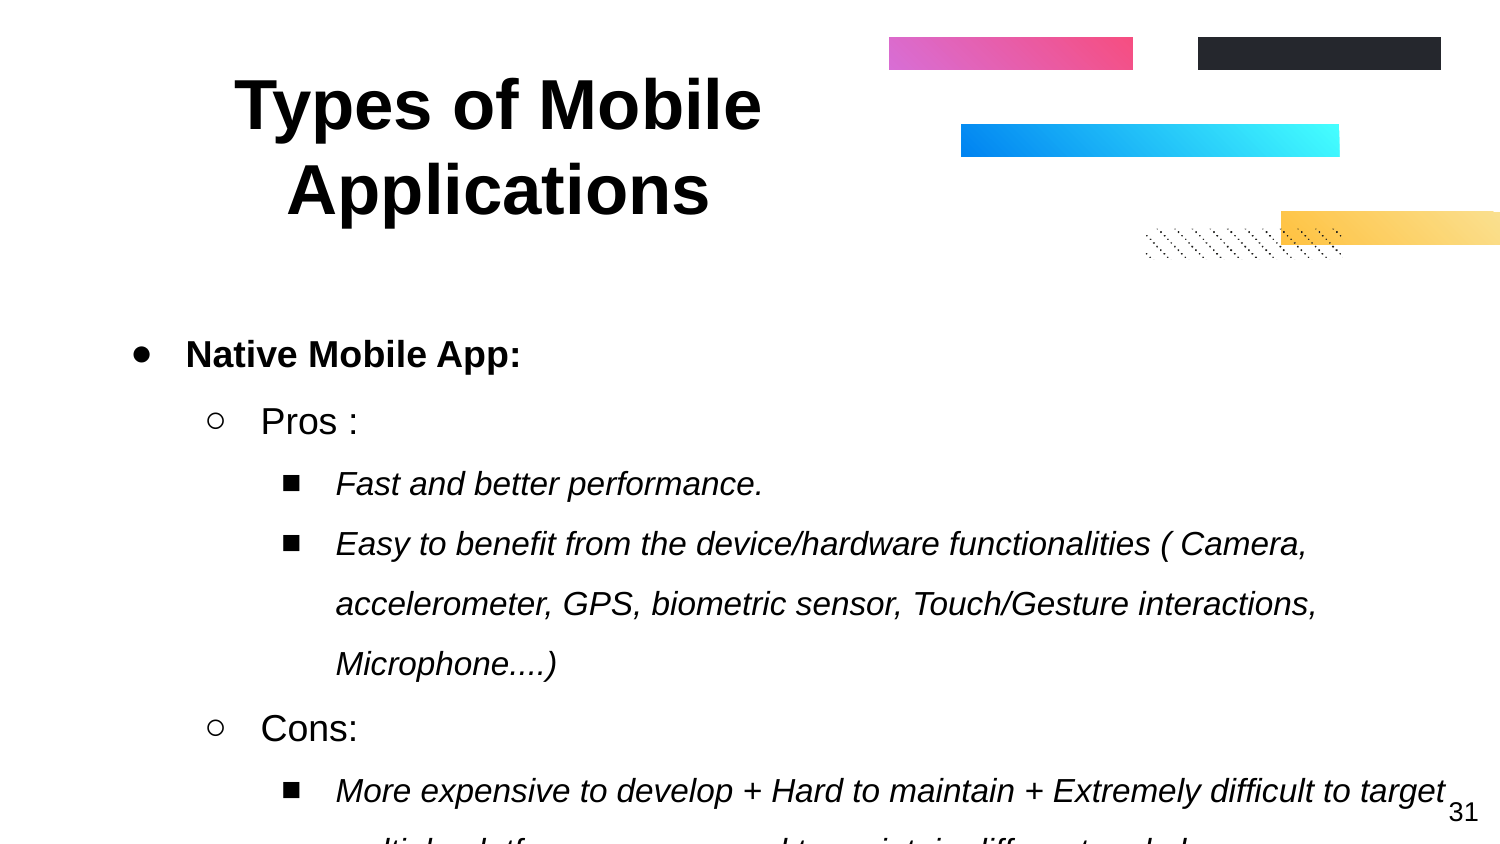

# Types of Mobile Applications
Native Mobile App:
Pros :
Fast and better performance.
Easy to benefit from the device/hardware functionalities ( Camera, accelerometer, GPS, biometric sensor, Touch/Gesture interactions, Microphone....)
Cons:
More expensive to develop + Hard to maintain + Extremely difficult to target multiple platforms as you need to maintain different code base.

31